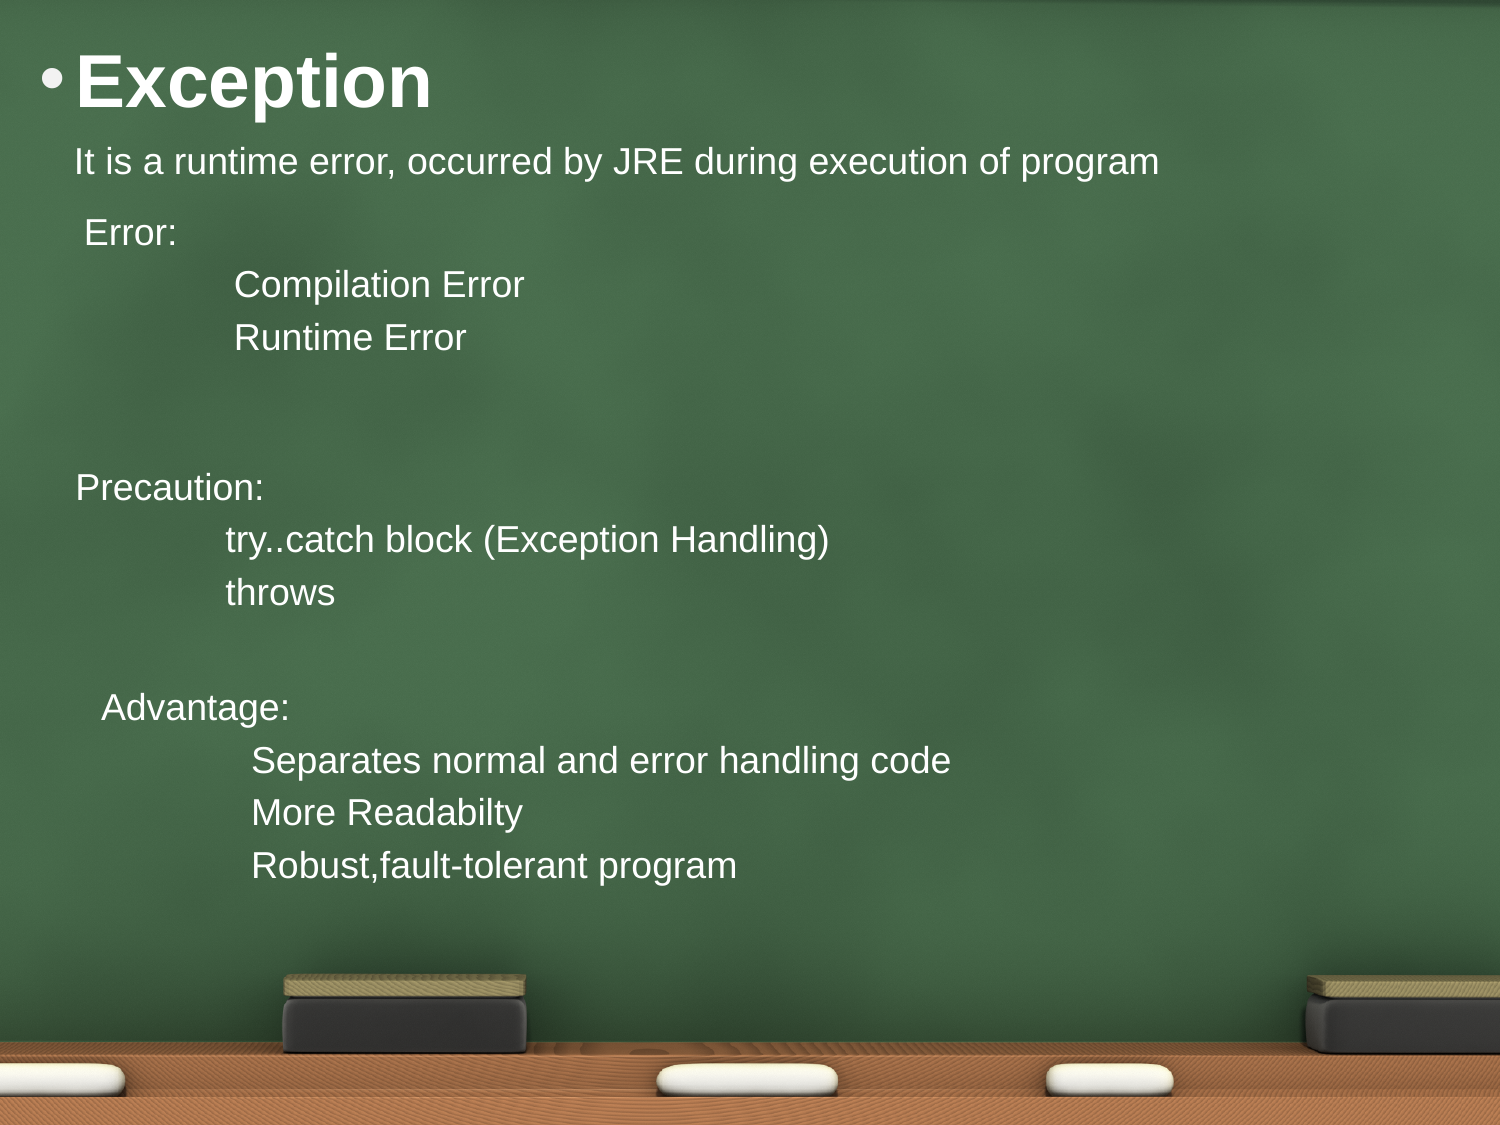

# Exception
It is a runtime error, occurred by JRE during execution of program
Error:
	Compilation Error
	Runtime Error

Precaution:
	try..catch block (Exception Handling)
	throws

Advantage:
	Separates normal and error handling code
	More Readabilty
	Robust,fault-tolerant program